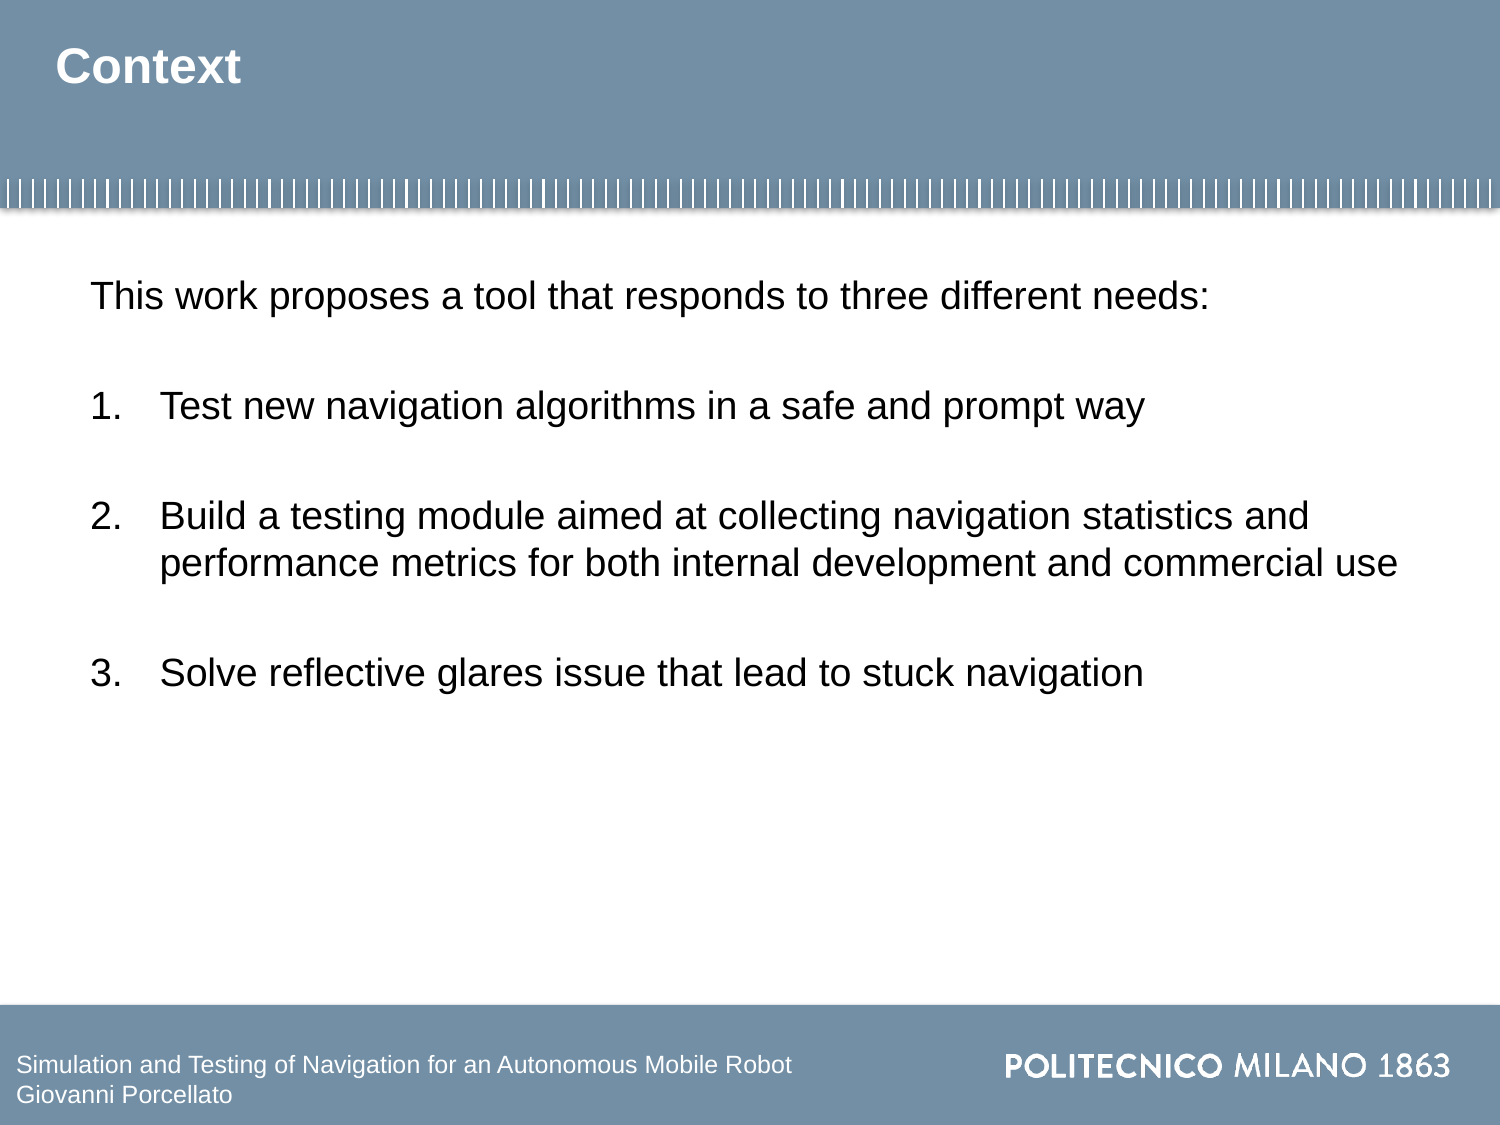

# Context
This work proposes a tool that responds to three different needs:

Test new navigation algorithms in a safe and prompt way

Build a testing module aimed at collecting navigation statistics and performance metrics for both internal development and commercial use

Solve reflective glares issue that lead to stuck navigation